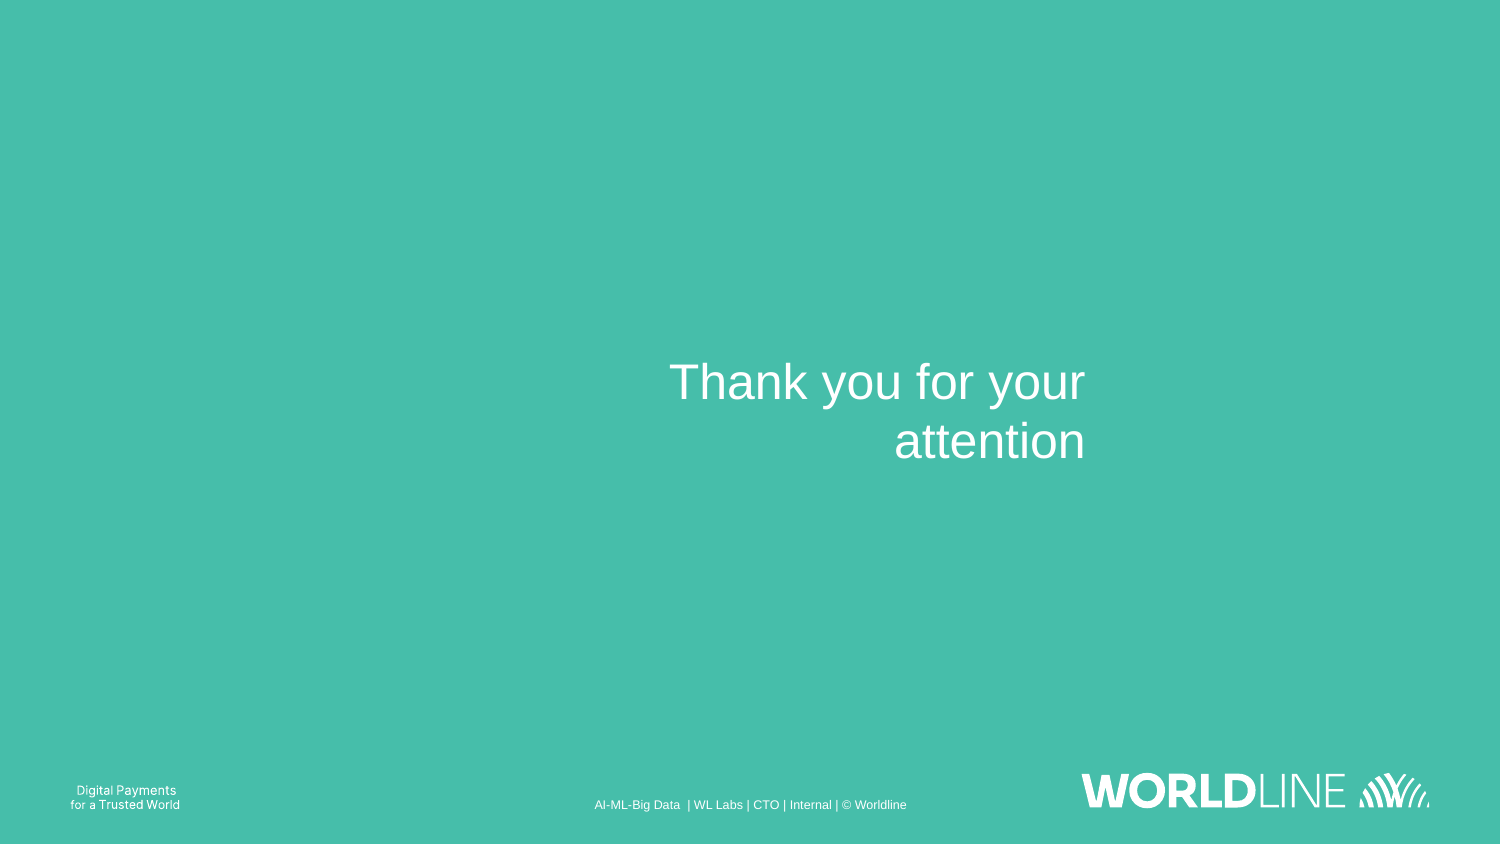

# Thank you for your attention
AI-ML-Big Data  | WL Labs | CTO | Internal | © Worldline